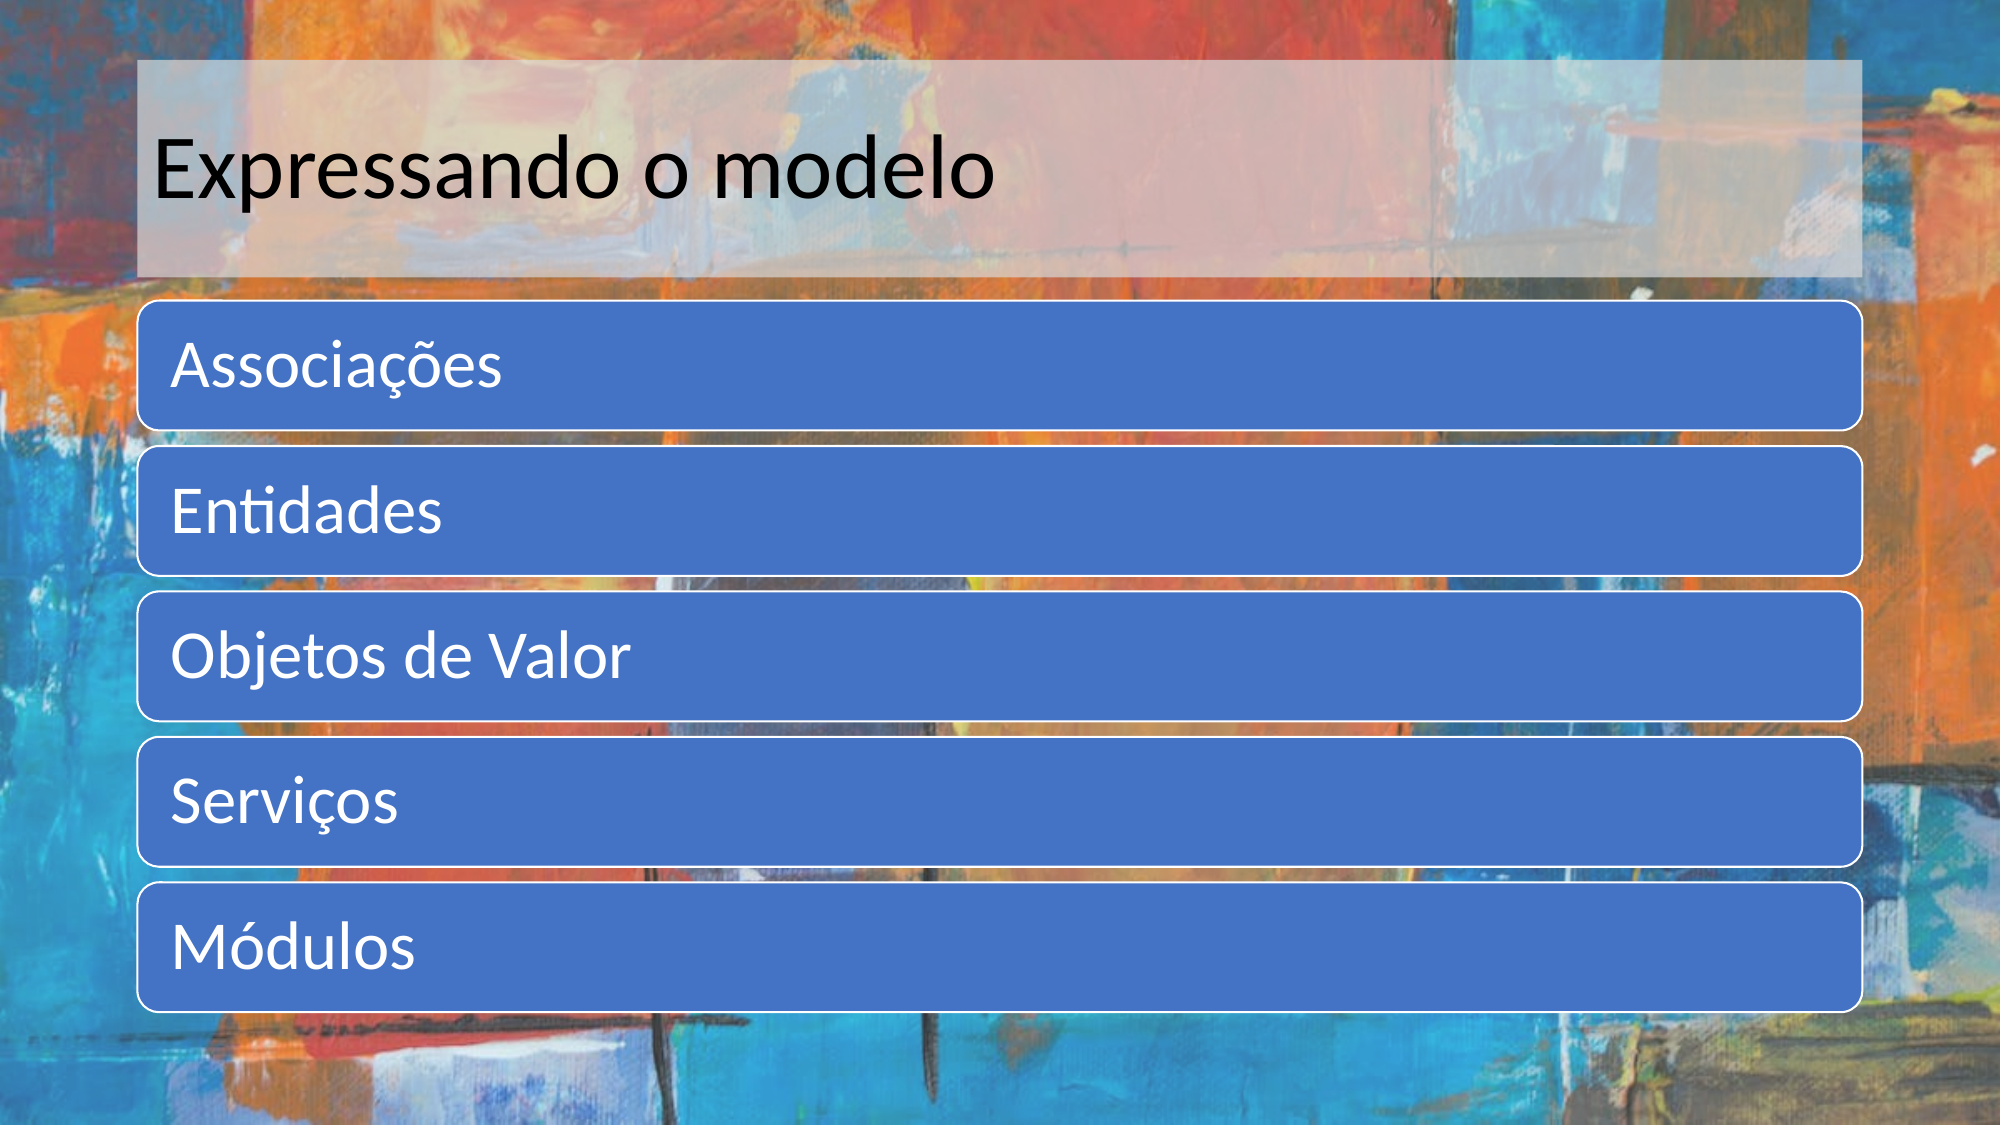

# Expressando o modelo
Associações
Entidades
Objetos de Valor
Serviços
Módulos